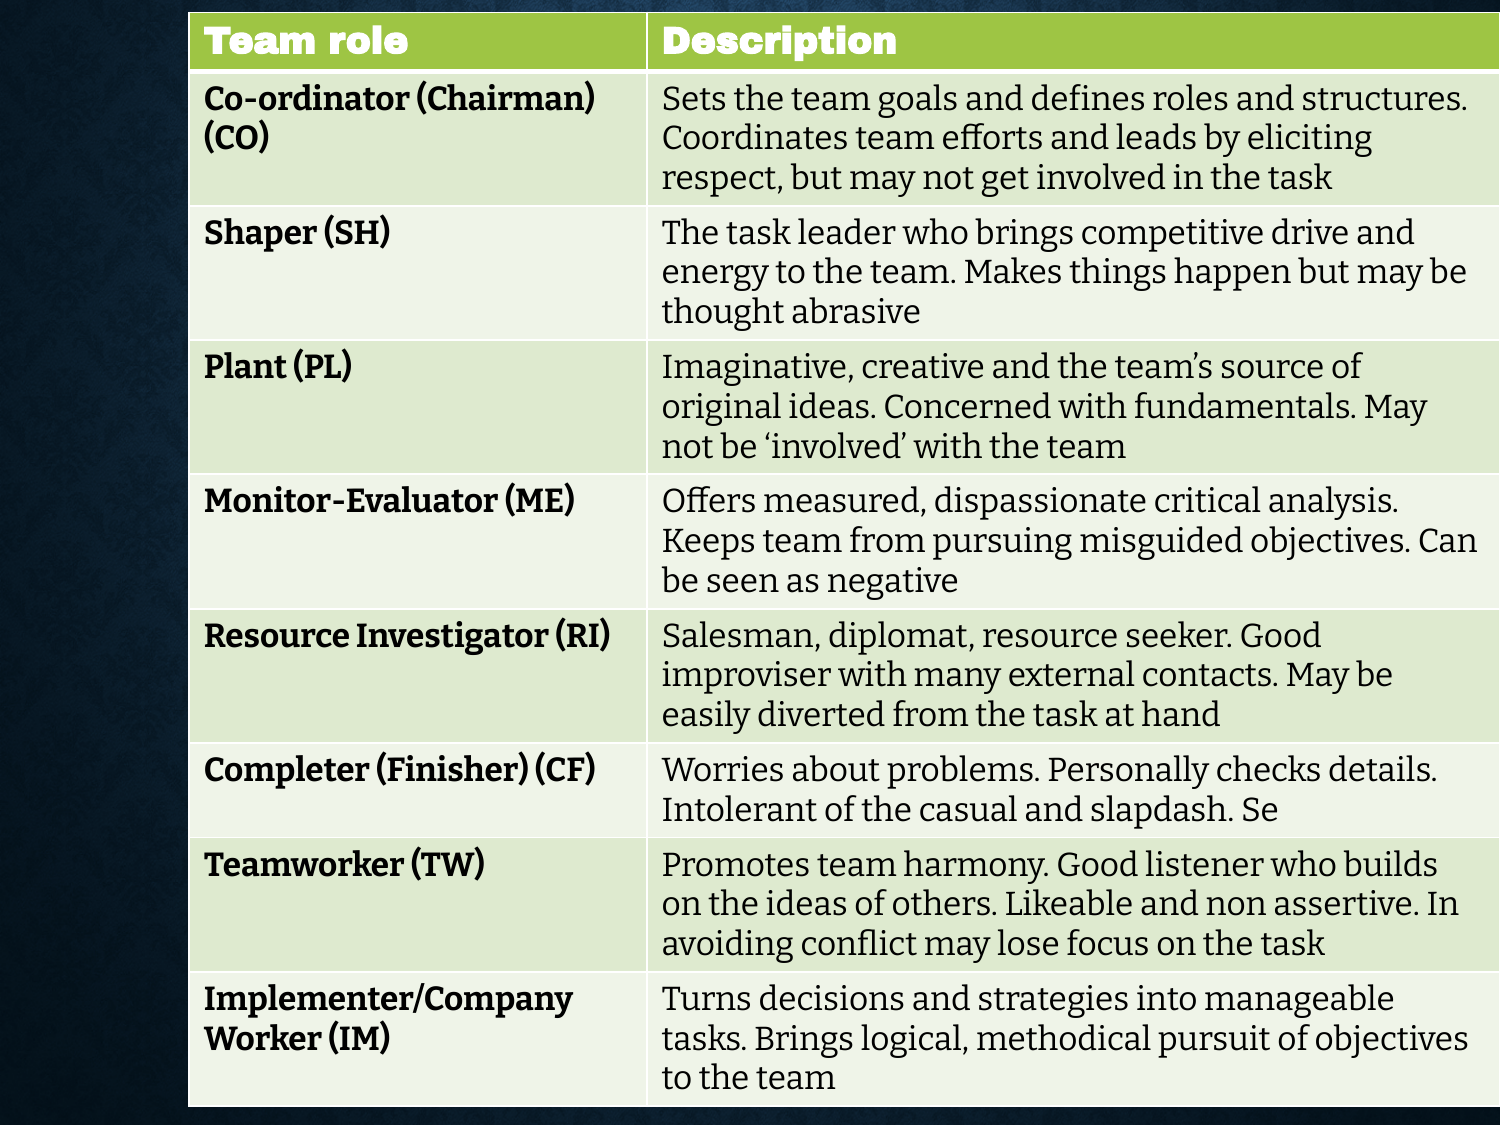

| Team role | Description |
| --- | --- |
| Co-ordinator (Chairman) (CO) | Sets the team goals and defines roles and structures. Coordinates team efforts and leads by eliciting respect, but may not get involved in the task |
| Shaper (SH) | The task leader who brings competitive drive and energy to the team. Makes things happen but may be thought abrasive |
| Plant (PL) | Imaginative, creative and the team’s source of original ideas. Concerned with fundamentals. May not be ‘involved’ with the team |
| Monitor-Evaluator (ME) | Offers measured, dispassionate critical analysis. Keeps team from pursuing misguided objectives. Can be seen as negative |
| Resource Investigator (RI) | Salesman, diplomat, resource seeker. Good improviser with many external contacts. May be easily diverted from the task at hand |
| Completer (Finisher) (CF) | Worries about problems. Personally checks details. Intolerant of the casual and slapdash. Se |
| Teamworker (TW) | Promotes team harmony. Good listener who builds on the ideas of others. Likeable and non assertive. In avoiding conflict may lose focus on the task |
| Implementer/Company Worker (IM) | Turns decisions and strategies into manageable tasks. Brings logical, methodical pursuit of objectives to the team |